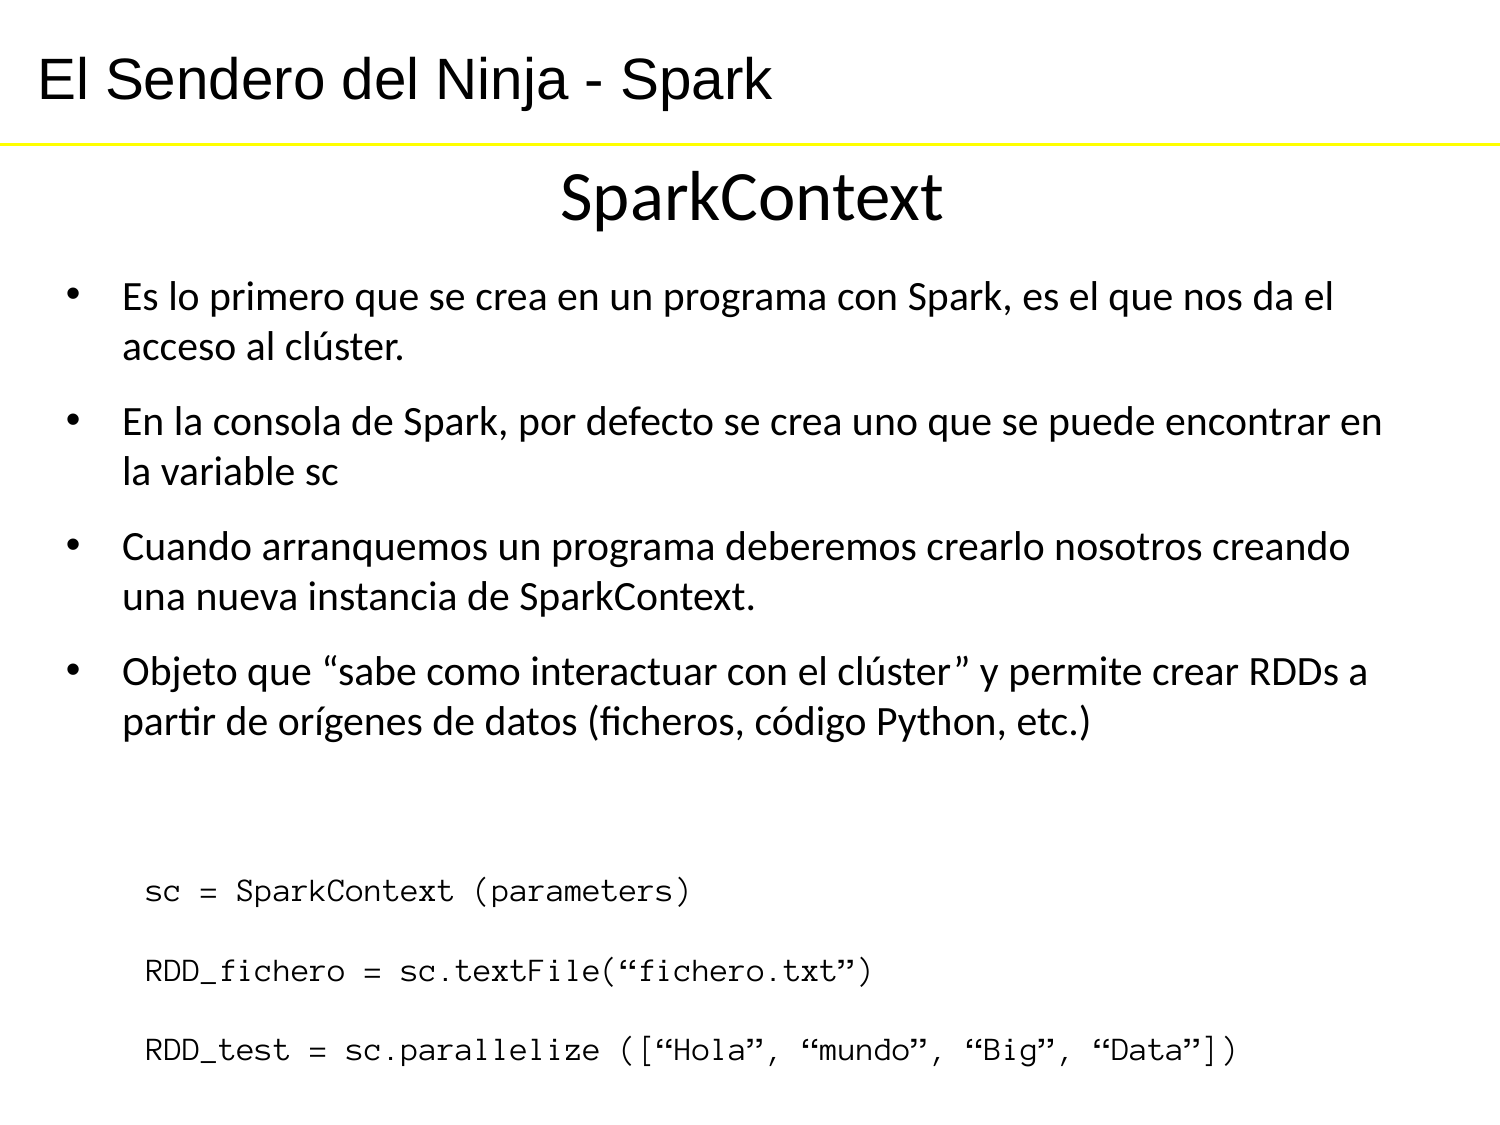

SparkContext
Es lo primero que se crea en un programa con Spark, es el que nos da el acceso al clúster.
En la consola de Spark, por defecto se crea uno que se puede encontrar en la variable sc
Cuando arranquemos un programa deberemos crearlo nosotros creando una nueva instancia de SparkContext.
Objeto que “sabe como interactuar con el clúster” y permite crear RDDs a partir de orígenes de datos (ficheros, código Python, etc.)

sc = SparkContext (parameters)

RDD_fichero = sc.textFile(“fichero.txt”)

RDD_test = sc.parallelize ([“Hola”, “mundo”, “Big”, “Data”])